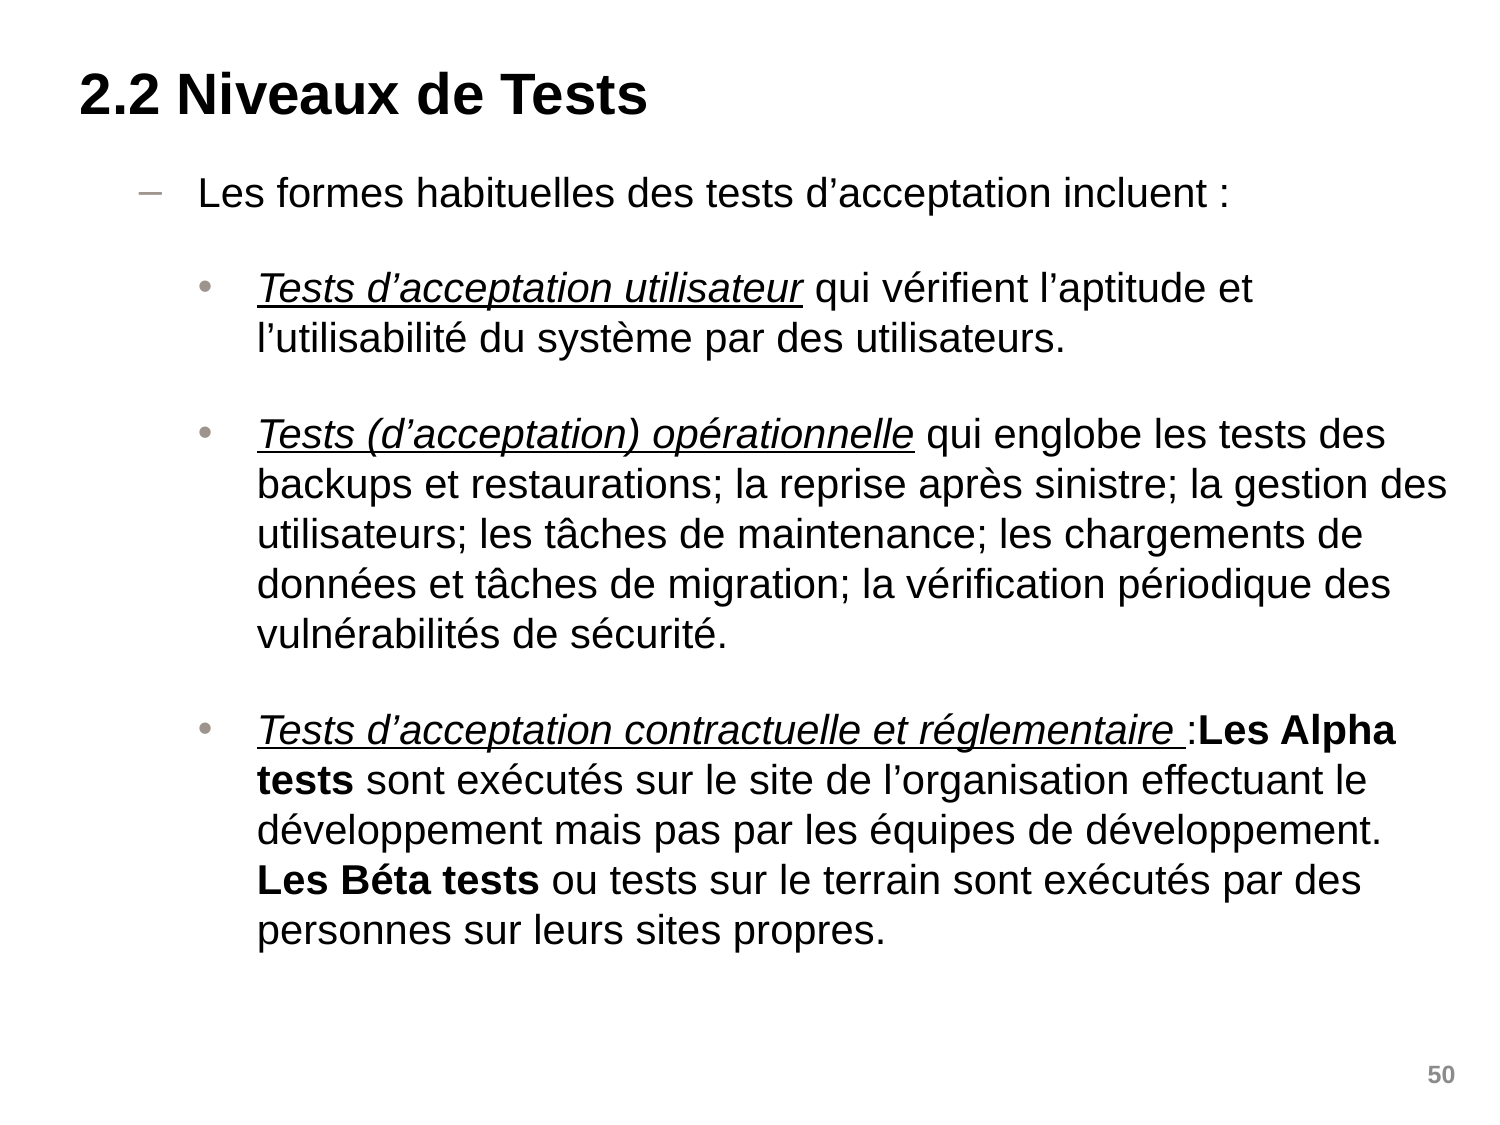

# 2.2 Niveaux de Tests
Les formes habituelles des tests d’acceptation incluent :
Tests d’acceptation utilisateur qui vérifient l’aptitude et l’utilisabilité du système par des utilisateurs.
Tests (d’acceptation) opérationnelle qui englobe les tests des backups et restaurations; la reprise après sinistre; la gestion des utilisateurs; les tâches de maintenance; les chargements de données et tâches de migration; la vérification périodique des vulnérabilités de sécurité.
Tests d’acceptation contractuelle et réglementaire :Les Alpha tests sont exécutés sur le site de l’organisation effectuant le développement mais pas par les équipes de développement. Les Béta tests ou tests sur le terrain sont exécutés par des personnes sur leurs sites propres.

50